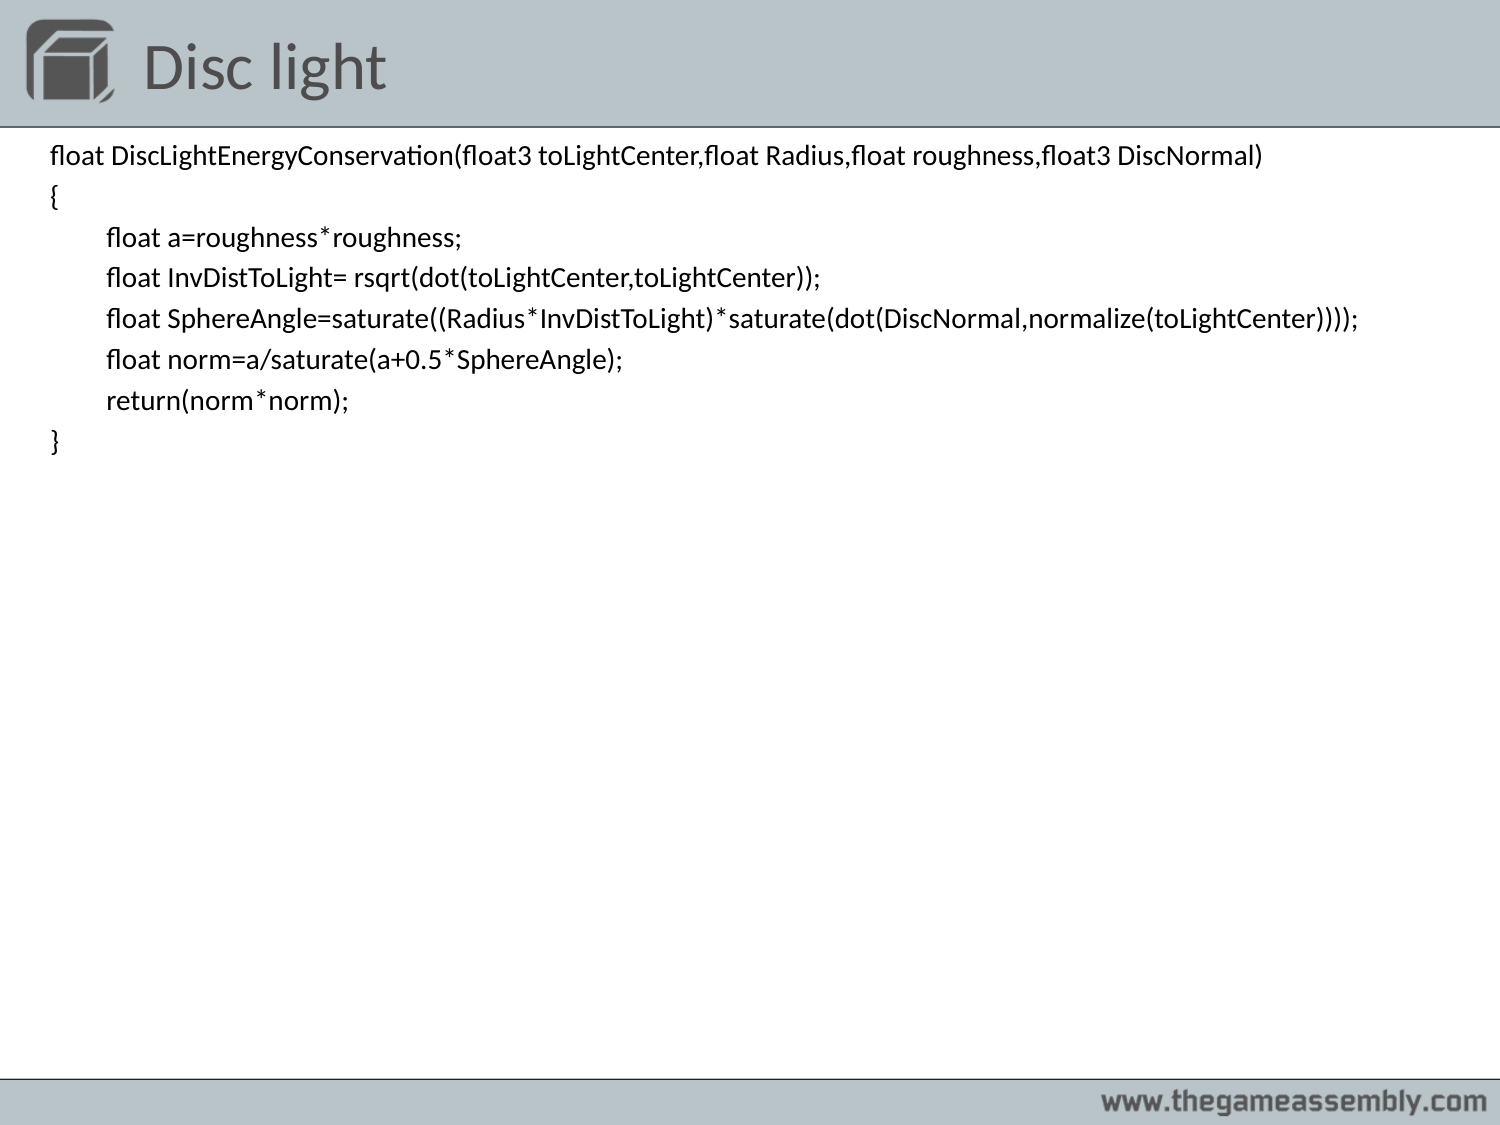

# Disc light
float DiscLightEnergyConservation(float3 toLightCenter,float Radius,float roughness,float3 DiscNormal)
{
	float a=roughness*roughness;
	float InvDistToLight= rsqrt(dot(toLightCenter,toLightCenter));
	float SphereAngle=saturate((Radius*InvDistToLight)*saturate(dot(DiscNormal,normalize(toLightCenter))));
	float norm=a/saturate(a+0.5*SphereAngle);
	return(norm*norm);
}